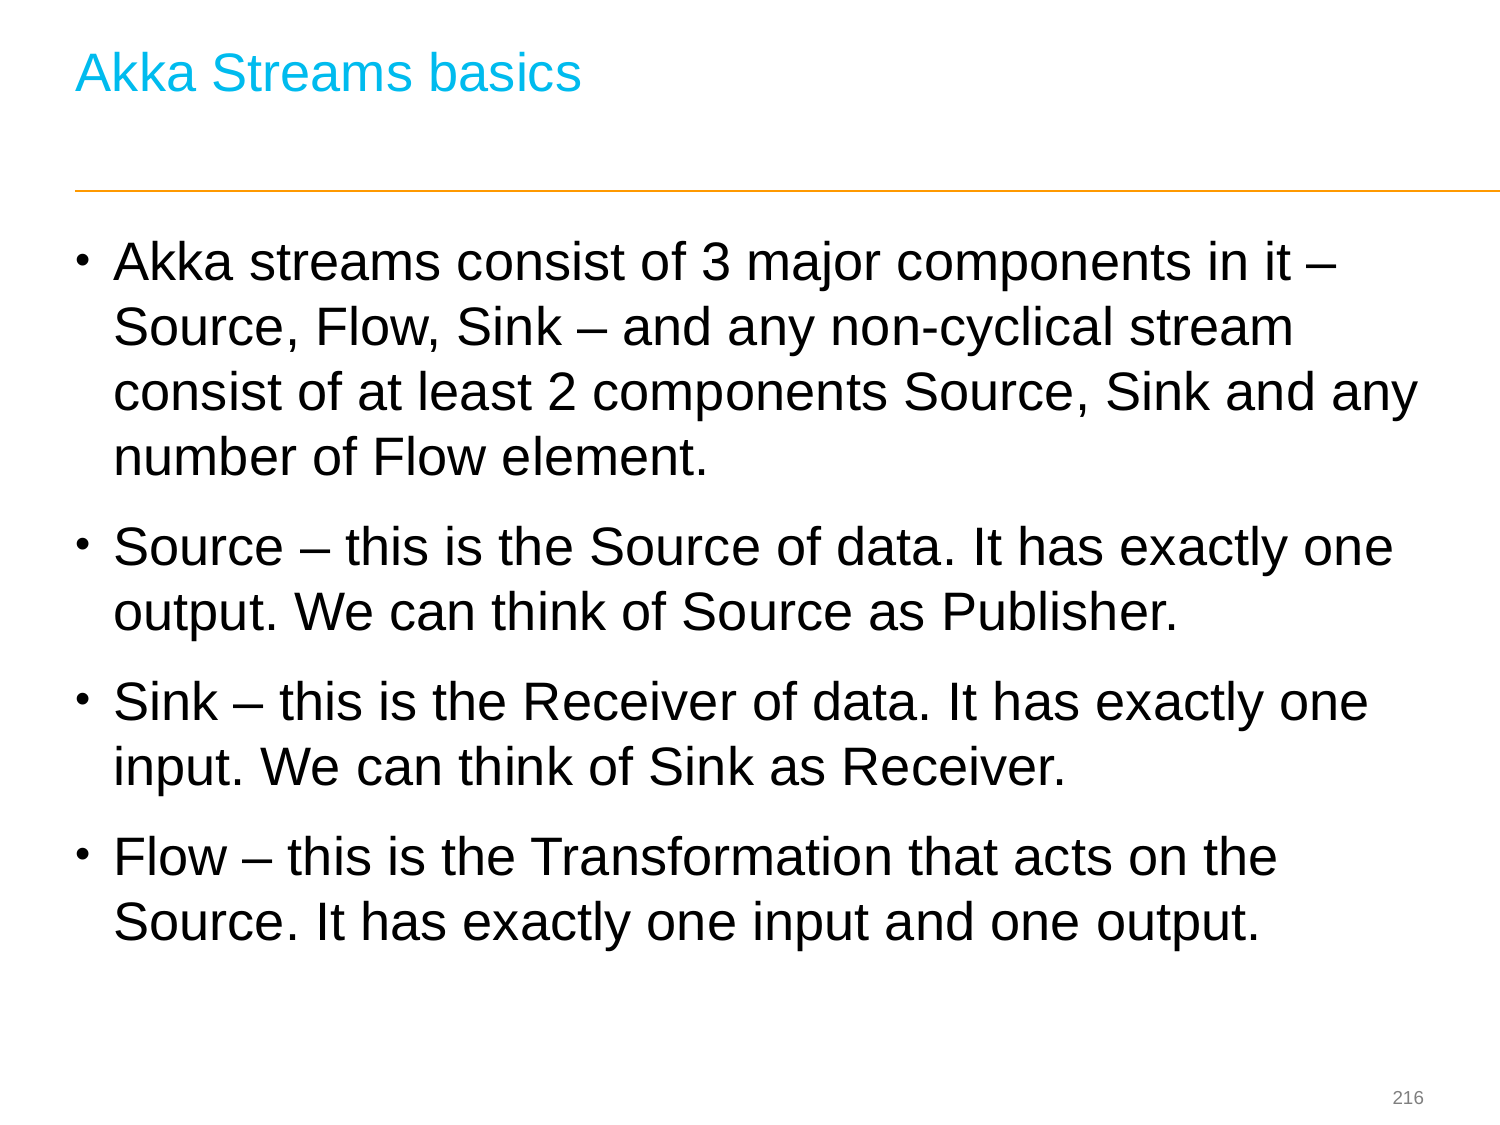

# Akka Streams basics
Akka streams consist of 3 major components in it – Source, Flow, Sink – and any non-cyclical stream consist of at least 2 components Source, Sink and any number of Flow element.
Source – this is the Source of data. It has exactly one output. We can think of Source as Publisher.
Sink – this is the Receiver of data. It has exactly one input. We can think of Sink as Receiver.
Flow – this is the Transformation that acts on the Source. It has exactly one input and one output.